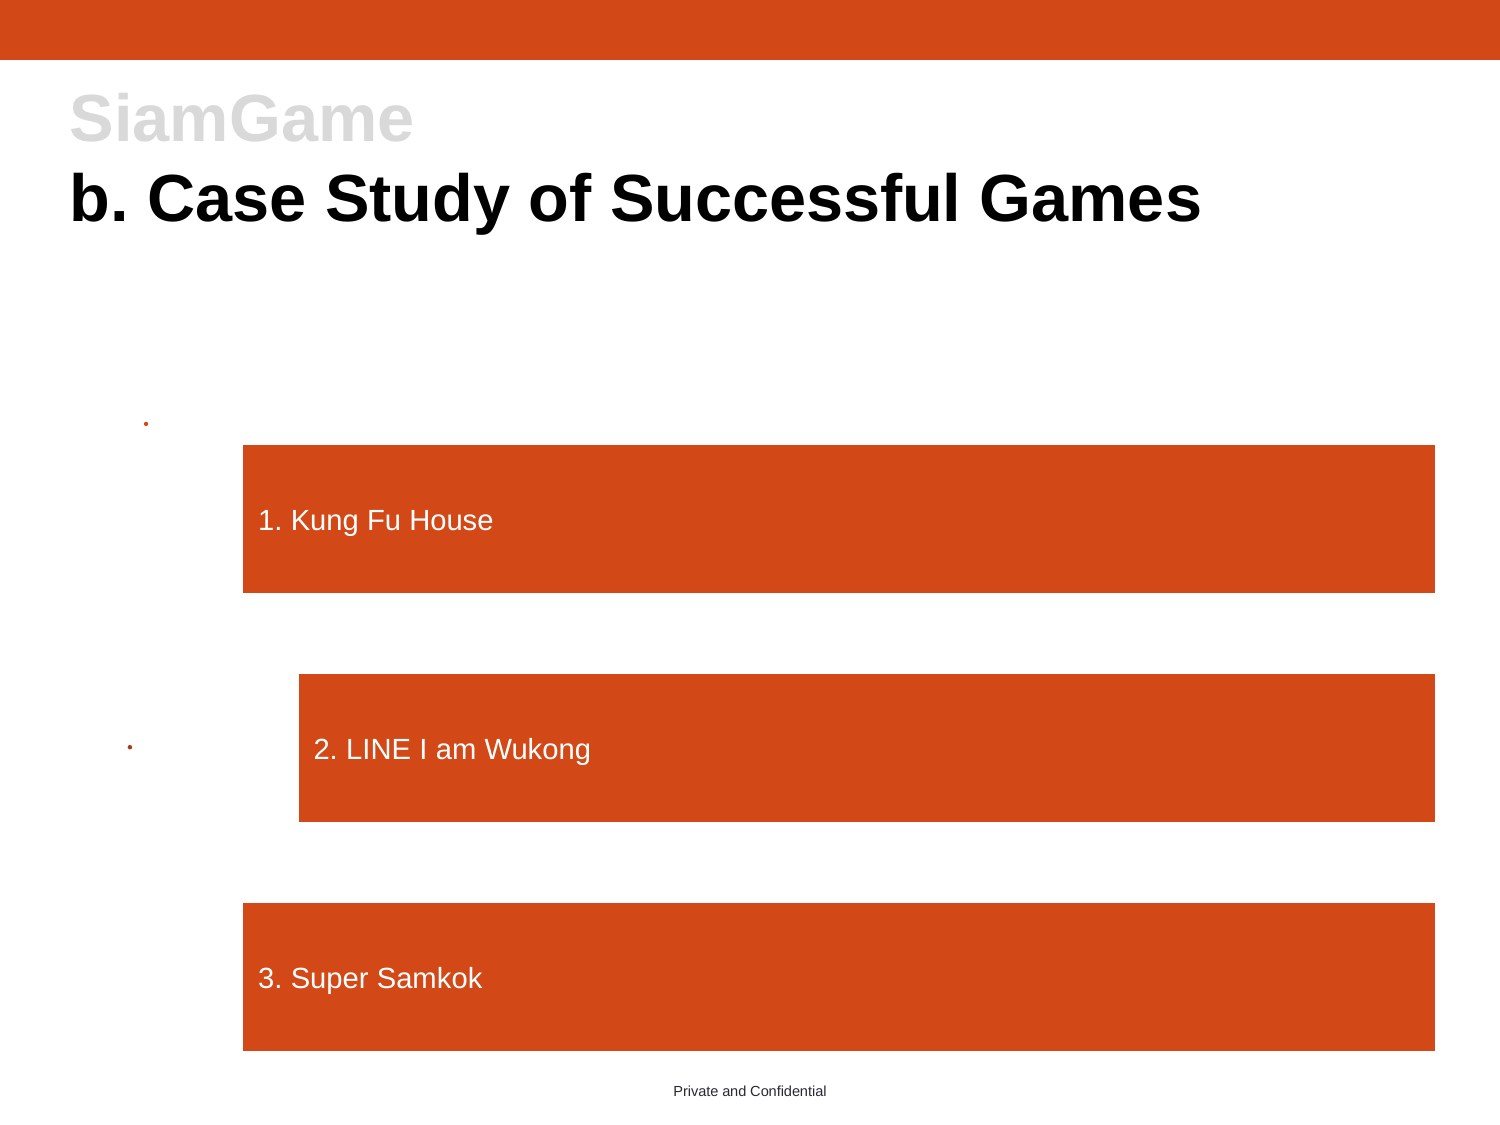

# SiamGame b. Case Study of Successful Games

1. Kung Fu House
2. LINE I am Wukong
3. Super Samkok